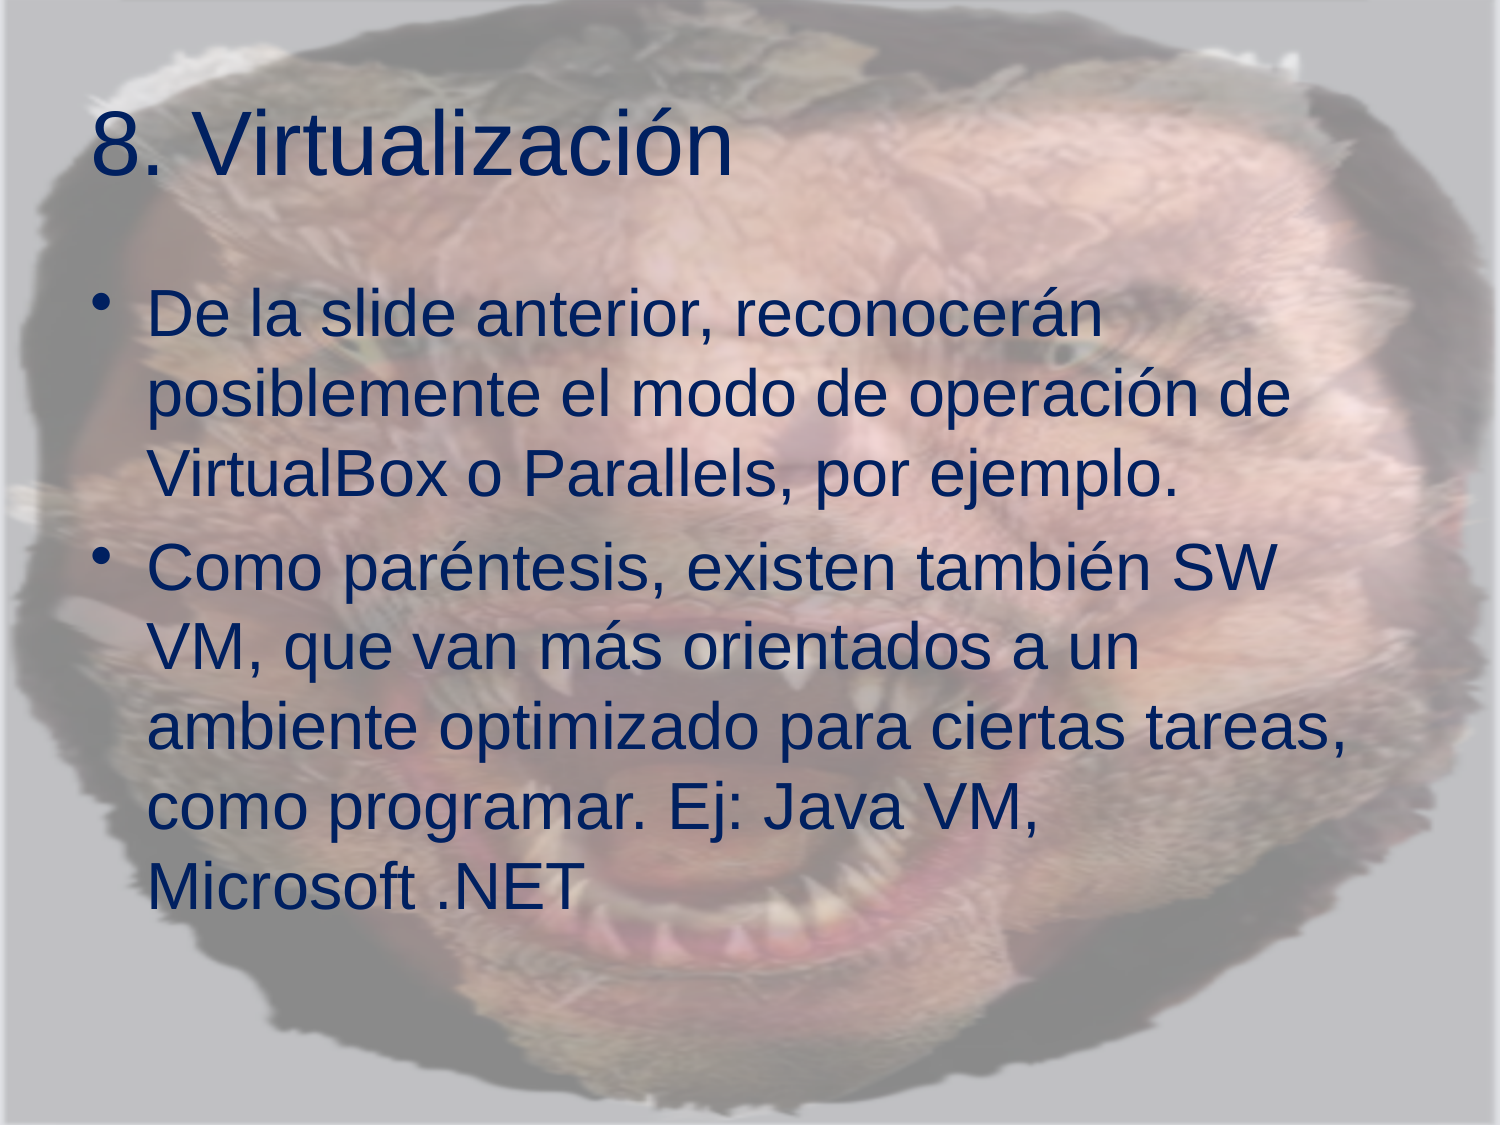

# 8. Virtualización
De la slide anterior, reconocerán posiblemente el modo de operación de VirtualBox o Parallels, por ejemplo.
Como paréntesis, existen también SW VM, que van más orientados a un ambiente optimizado para ciertas tareas, como programar. Ej: Java VM, Microsoft .NET